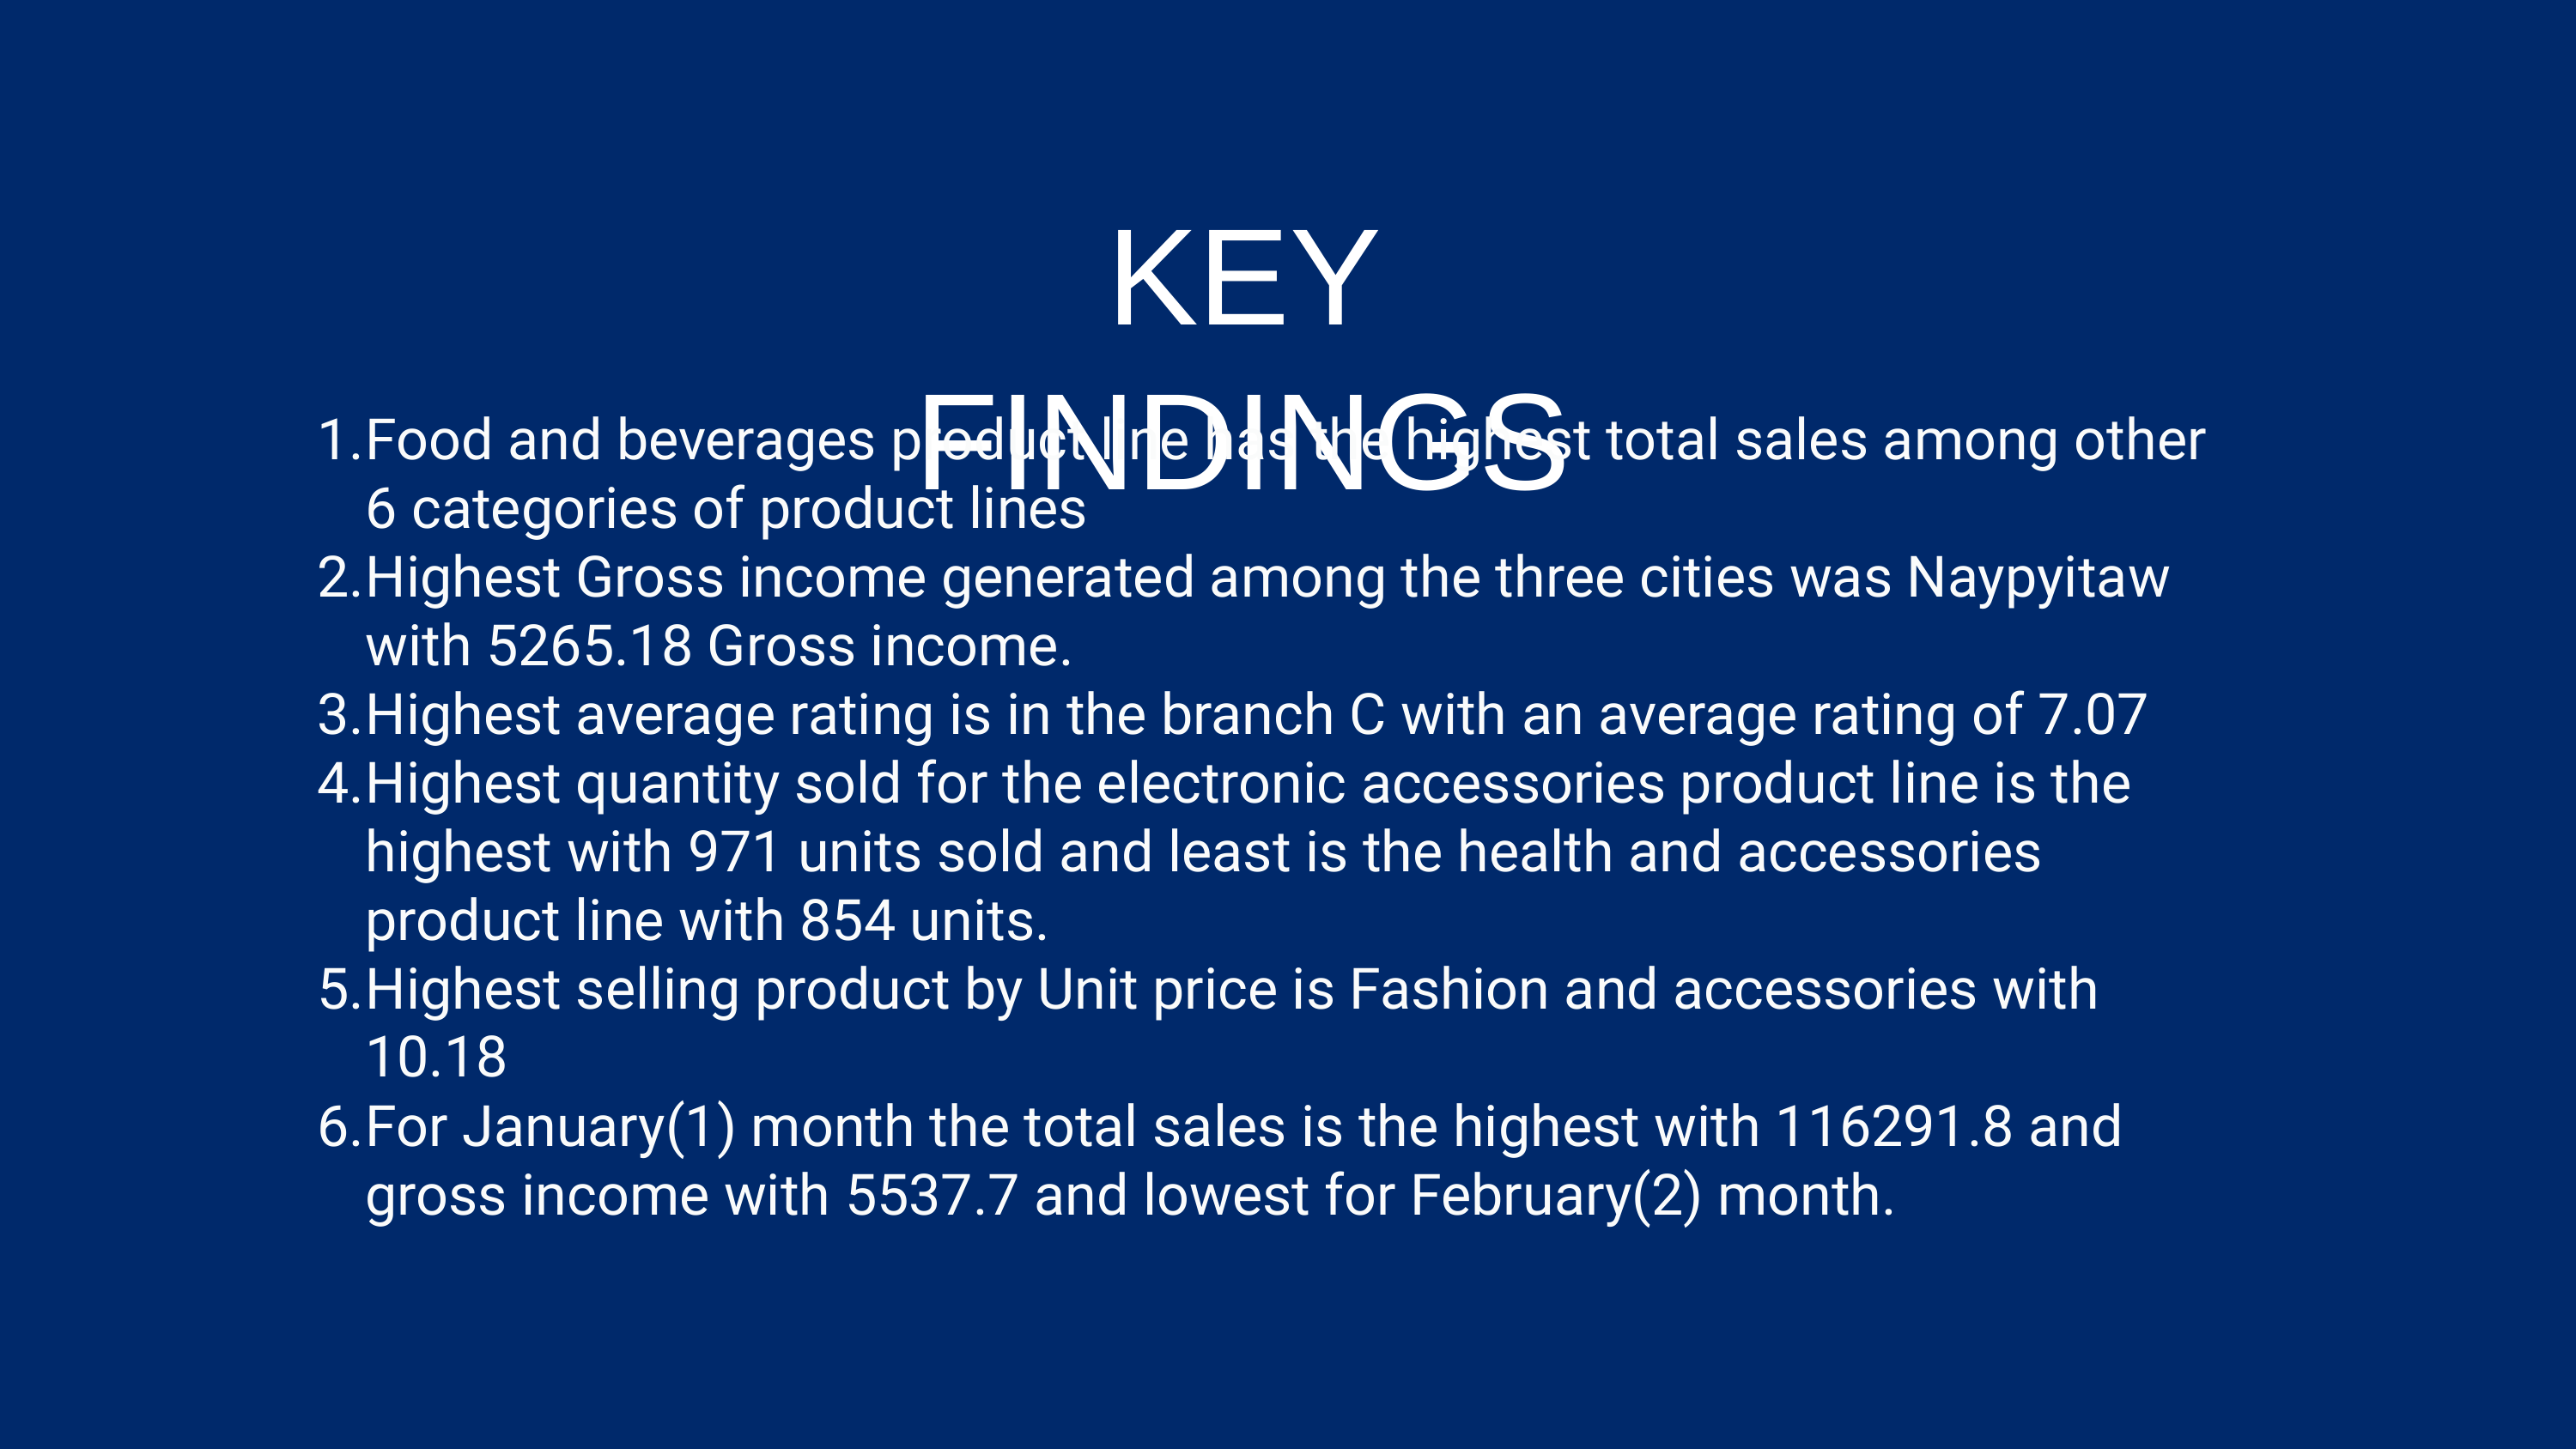

KEY FINDINGS
Food and beverages product line has the highest total sales among other 6 categories of product lines
Highest Gross income generated among the three cities was Naypyitaw with 5265.18 Gross income.
Highest average rating is in the branch C with an average rating of 7.07
Highest quantity sold for the electronic accessories product line is the highest with 971 units sold and least is the health and accessories  product line with 854 units.
Highest selling product by Unit price is Fashion and accessories with 10.18
For January(1) month the total sales is the highest with 116291.8 and gross income with 5537.7 and lowest for February(2) month.